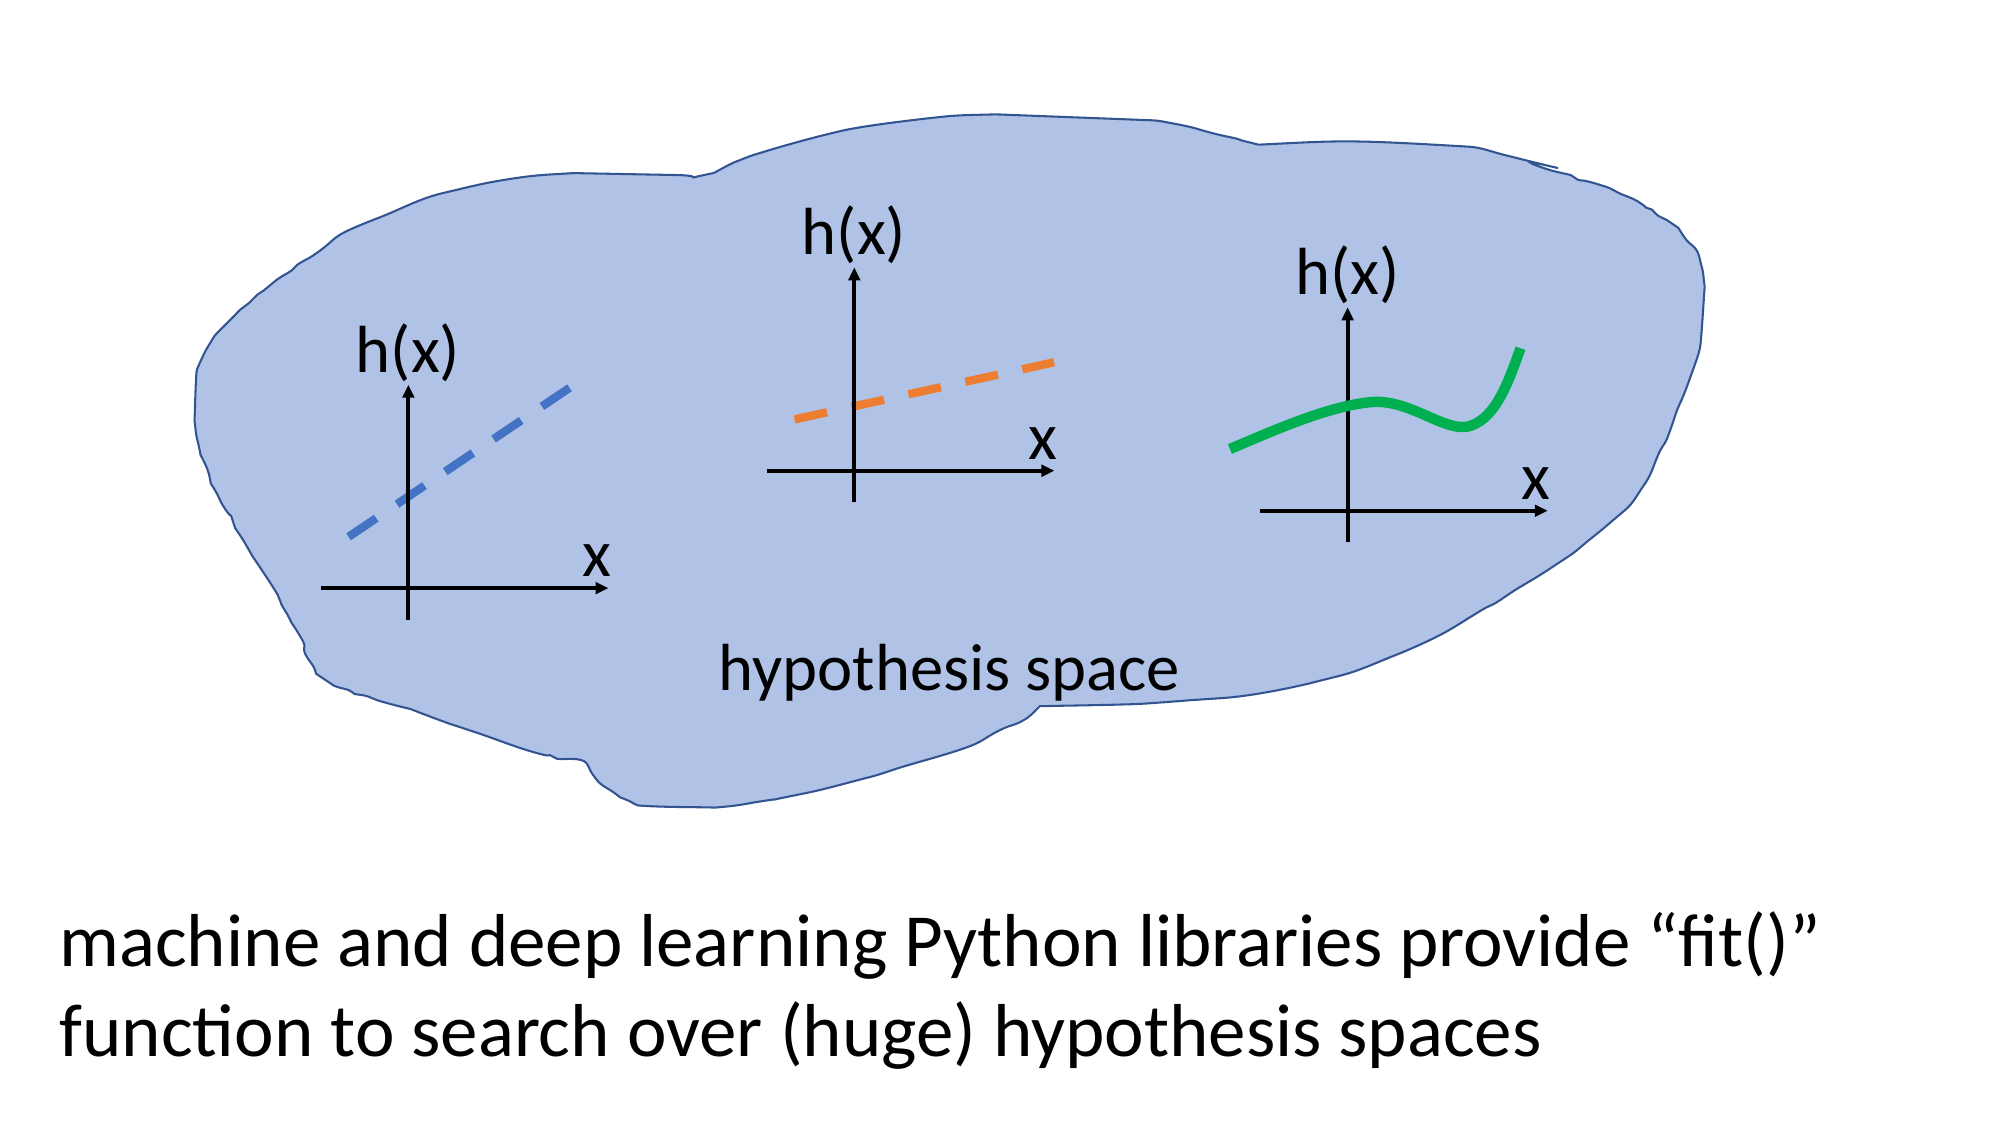

hypothesis space
h(x)
x
h(x)
x
h(x)
x

machine and deep learning Python libraries provide “fit()”
function to search over (huge) hypothesis spaces